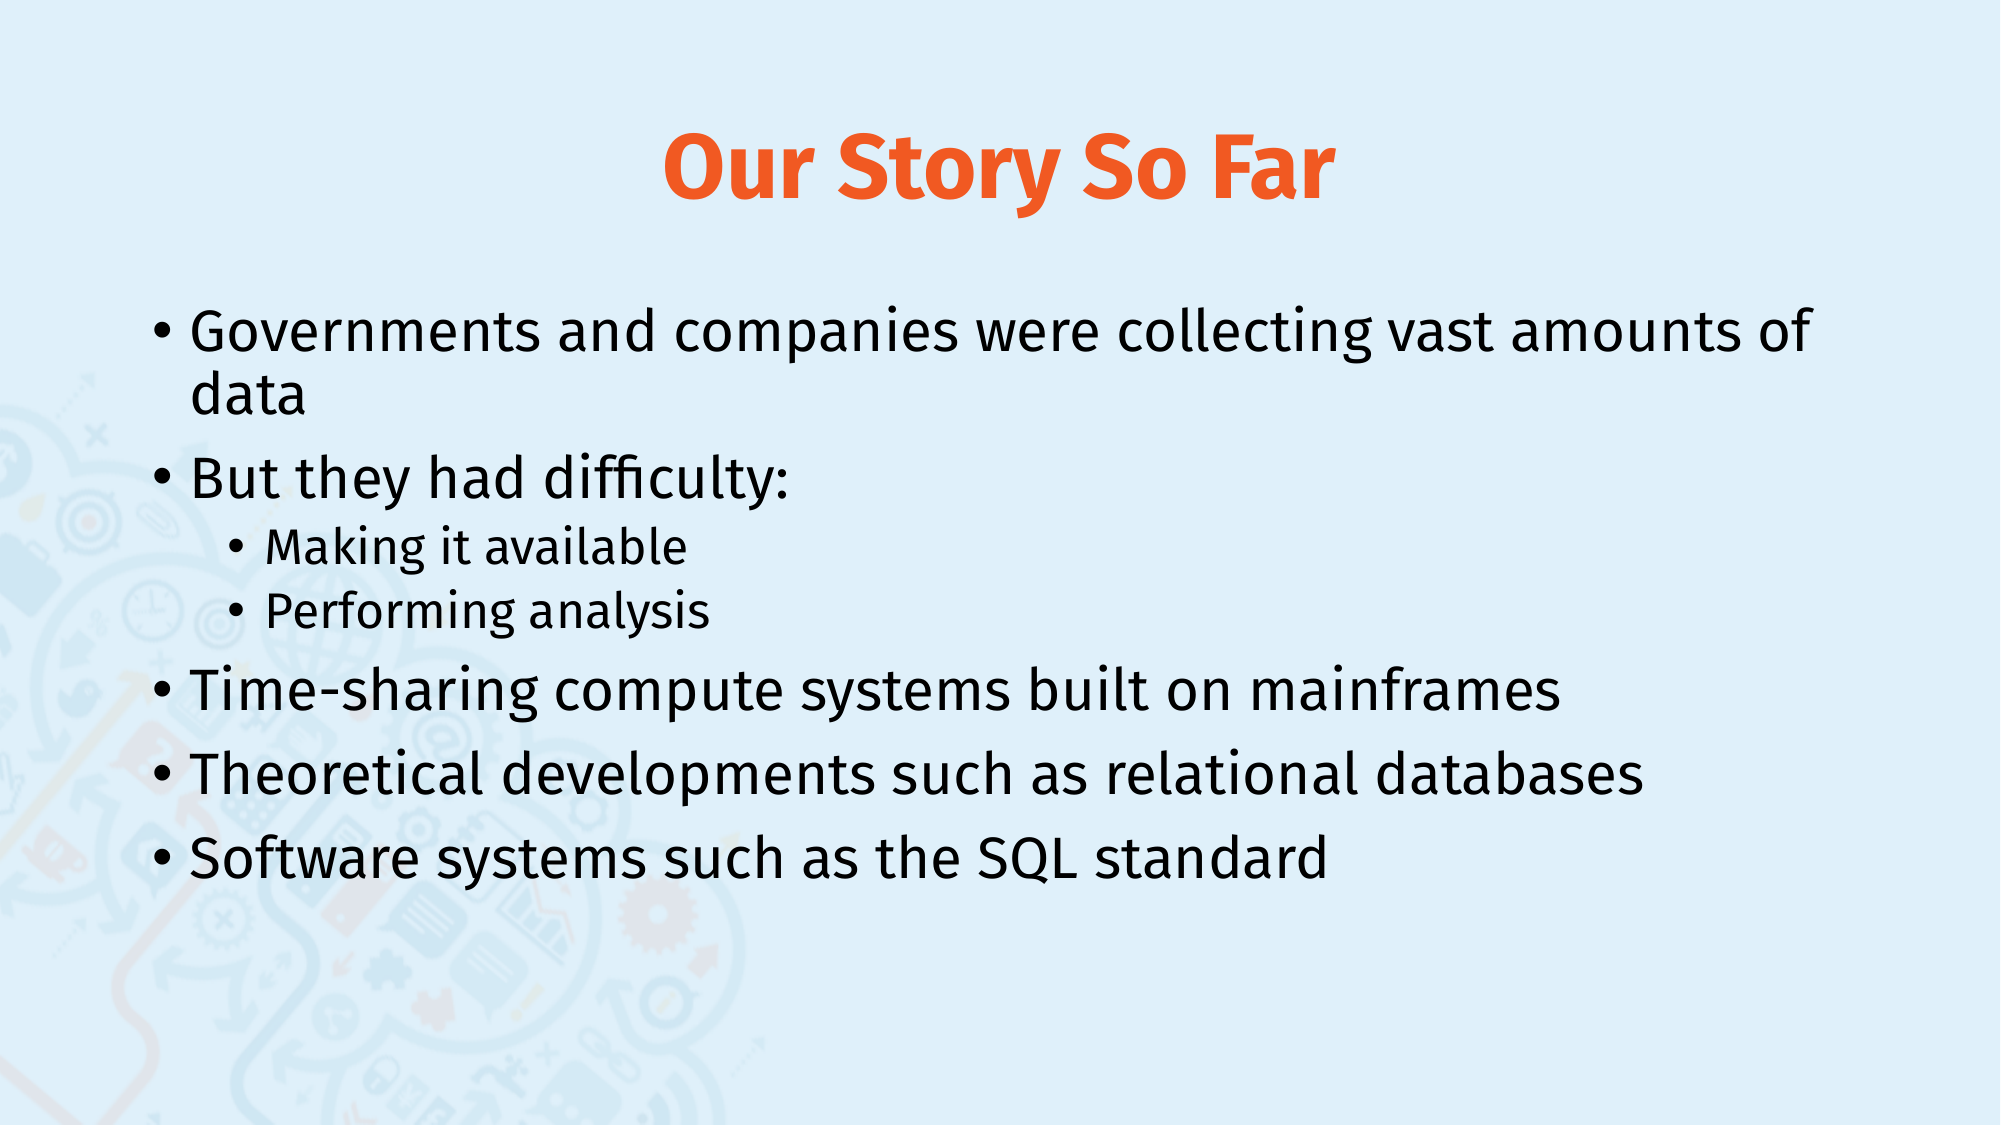

# Our Story So Far
Governments and companies were collecting vast amounts of data
But they had difficulty:
Making it available
Performing analysis
Time-sharing compute systems built on mainframes
Theoretical developments such as relational databases
Software systems such as the SQL standard